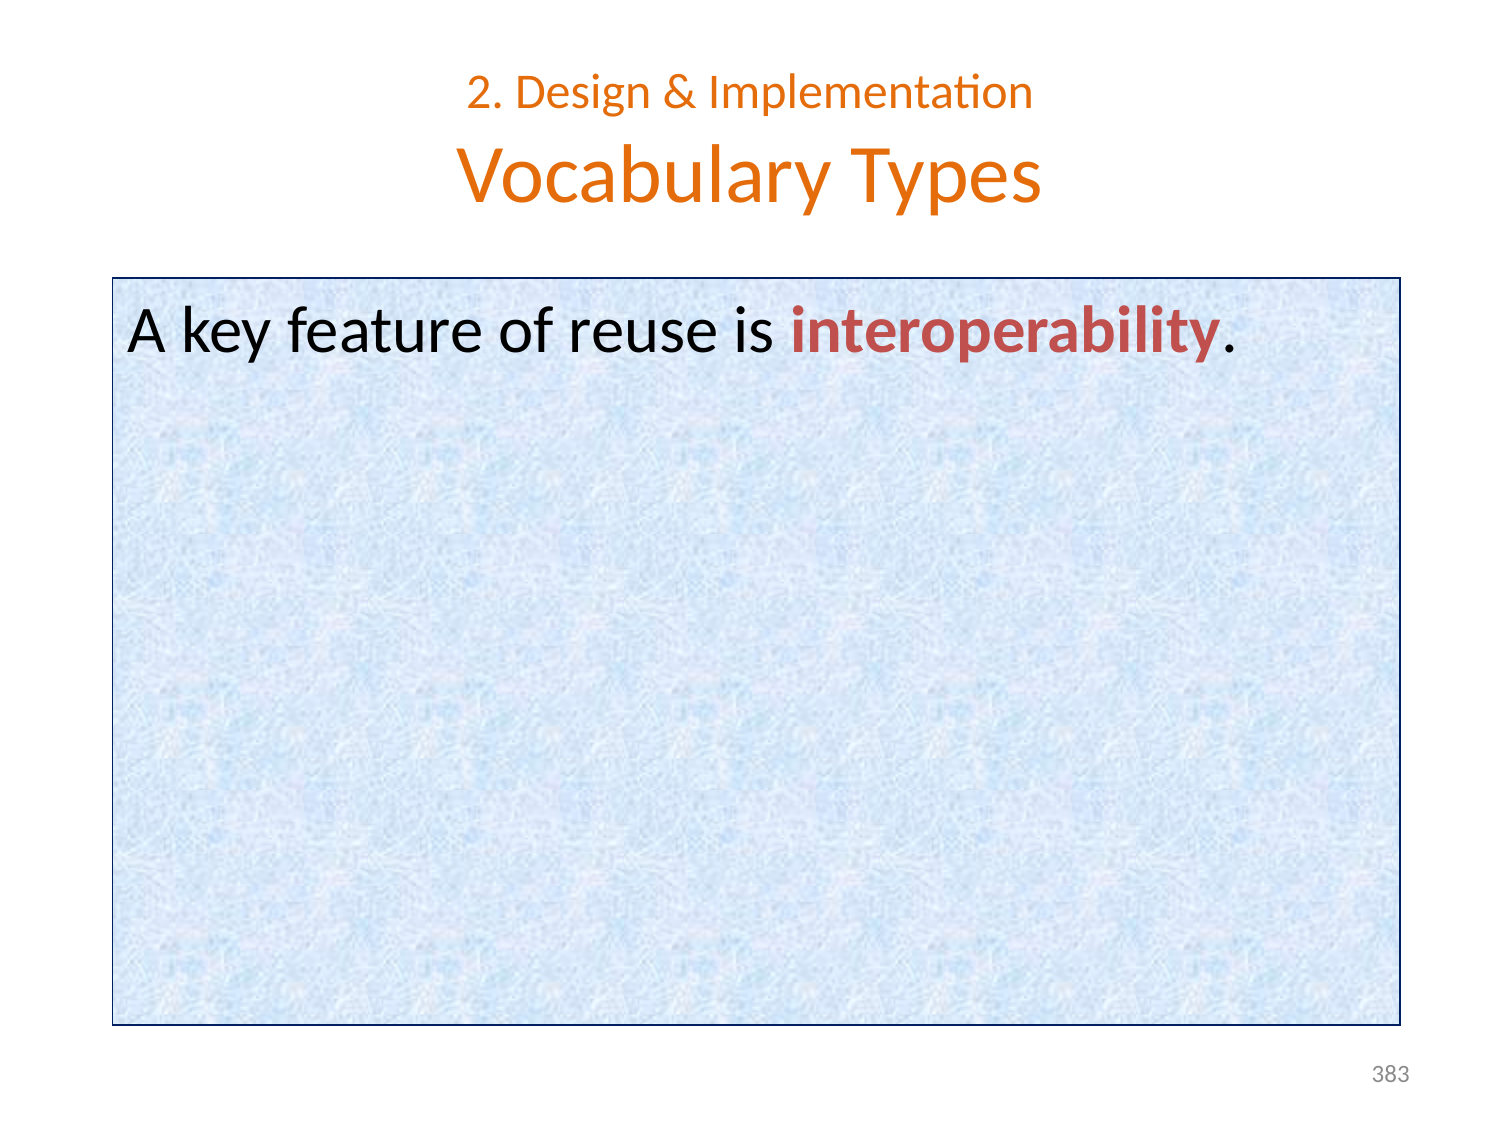

# 2. Design & Implementation Vocabulary Types
A key feature of reuse is interoperability.
383